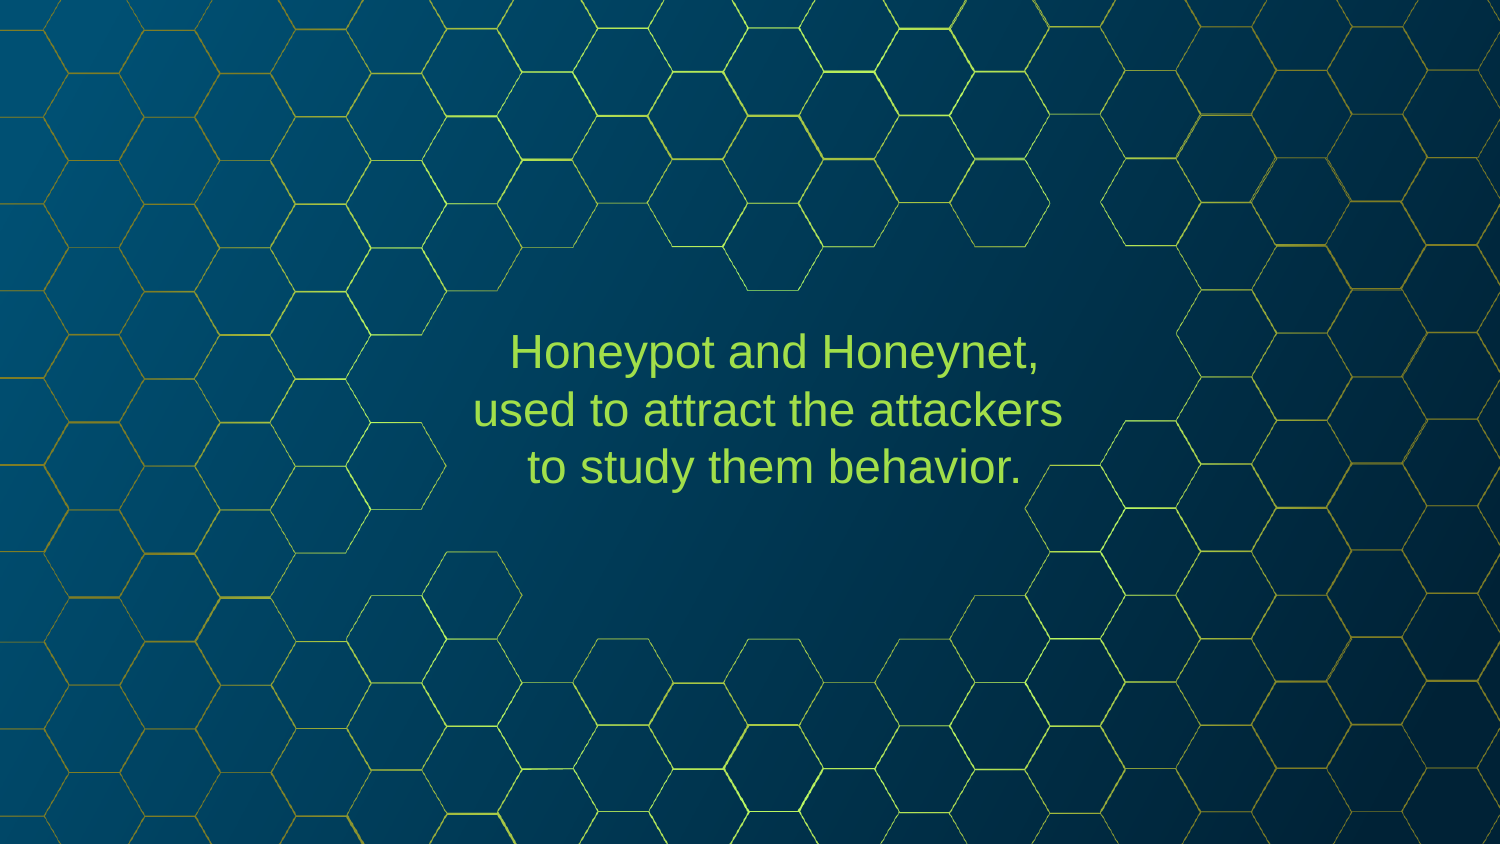

Honeypot and Honeynet, used to attract the attackers  to study them behavior.